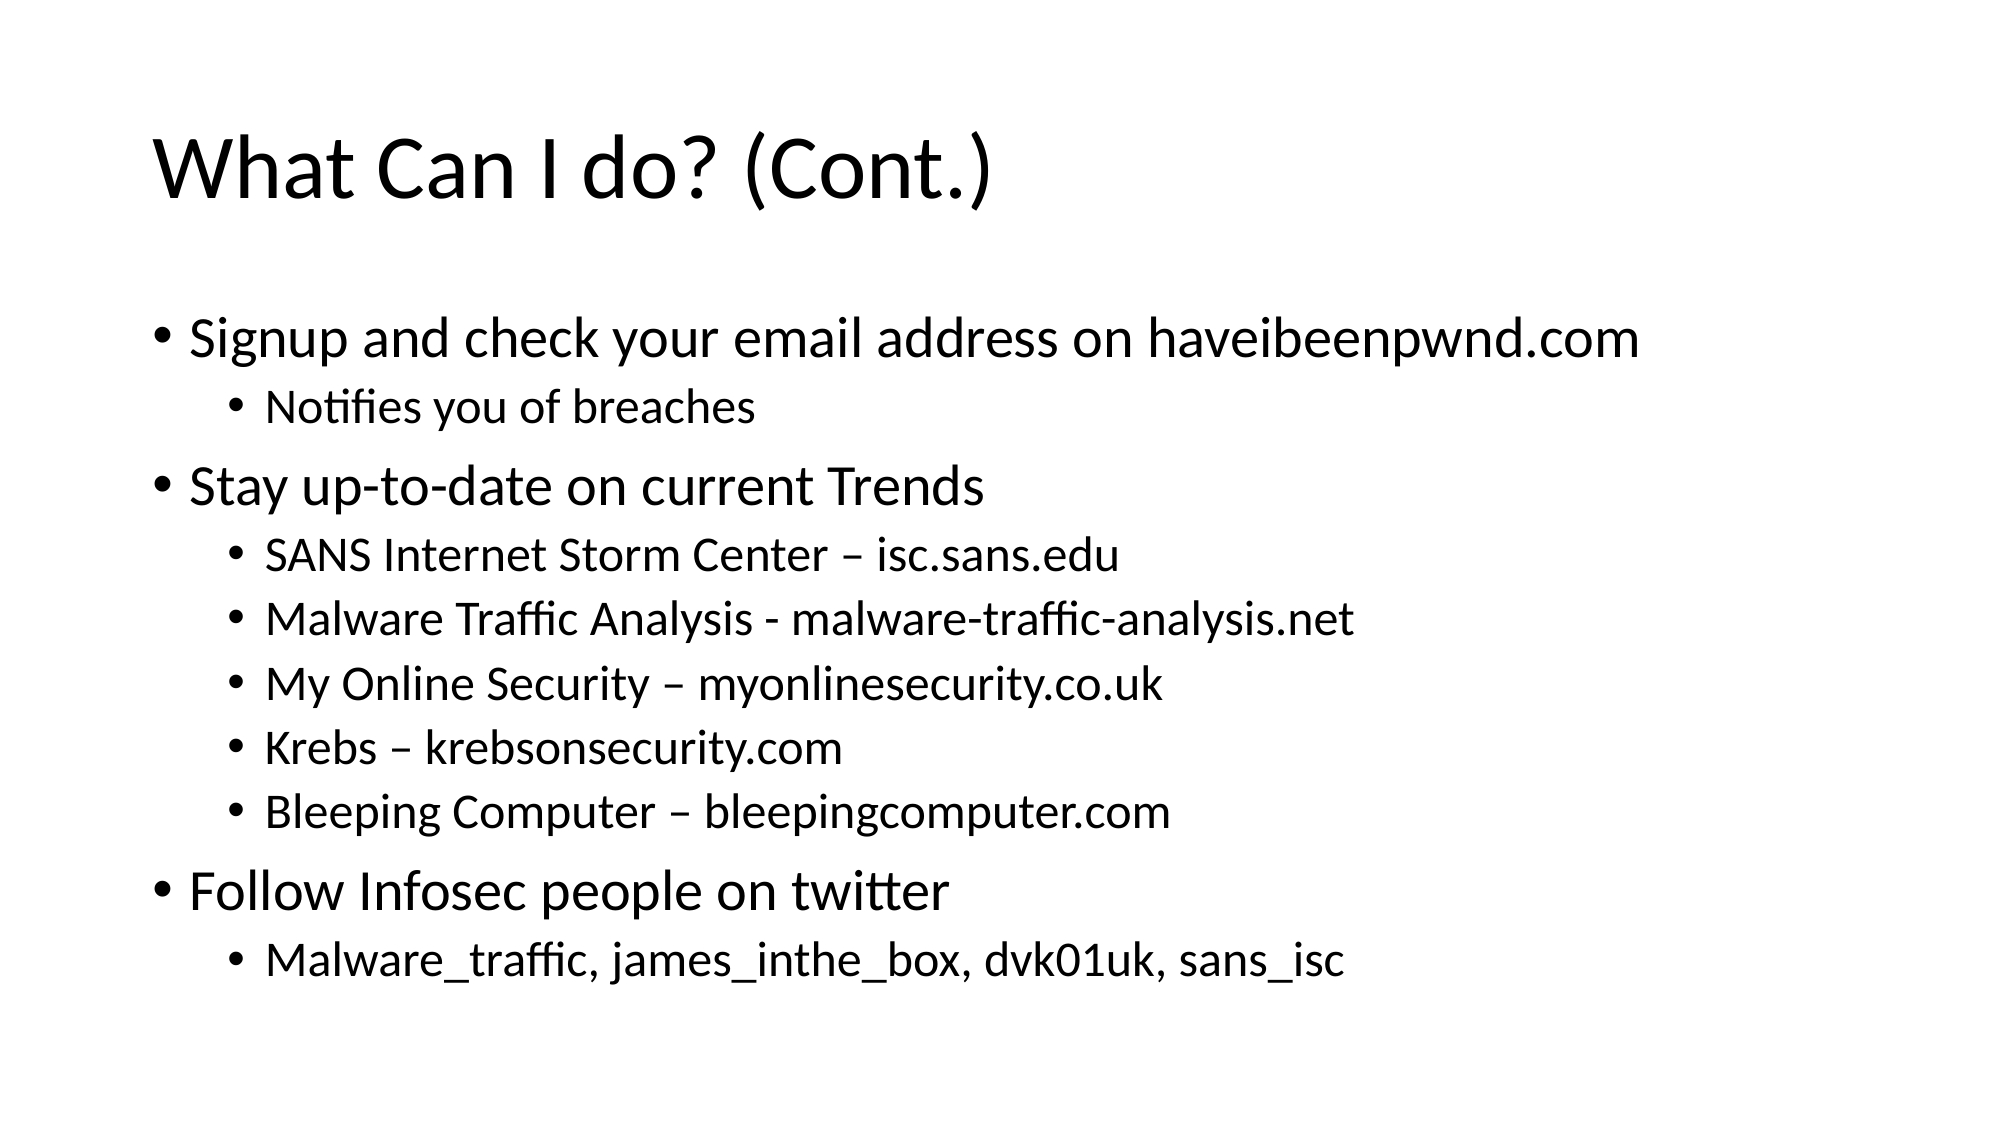

# What Can I do? (Cont.)
Signup and check your email address on haveibeenpwnd.com
Notifies you of breaches
Stay up-to-date on current Trends
SANS Internet Storm Center – isc.sans.edu
Malware Traffic Analysis - malware-traffic-analysis.net
My Online Security – myonlinesecurity.co.uk
Krebs – krebsonsecurity.com
Bleeping Computer – bleepingcomputer.com
Follow Infosec people on twitter
Malware_traffic, james_inthe_box, dvk01uk, sans_isc